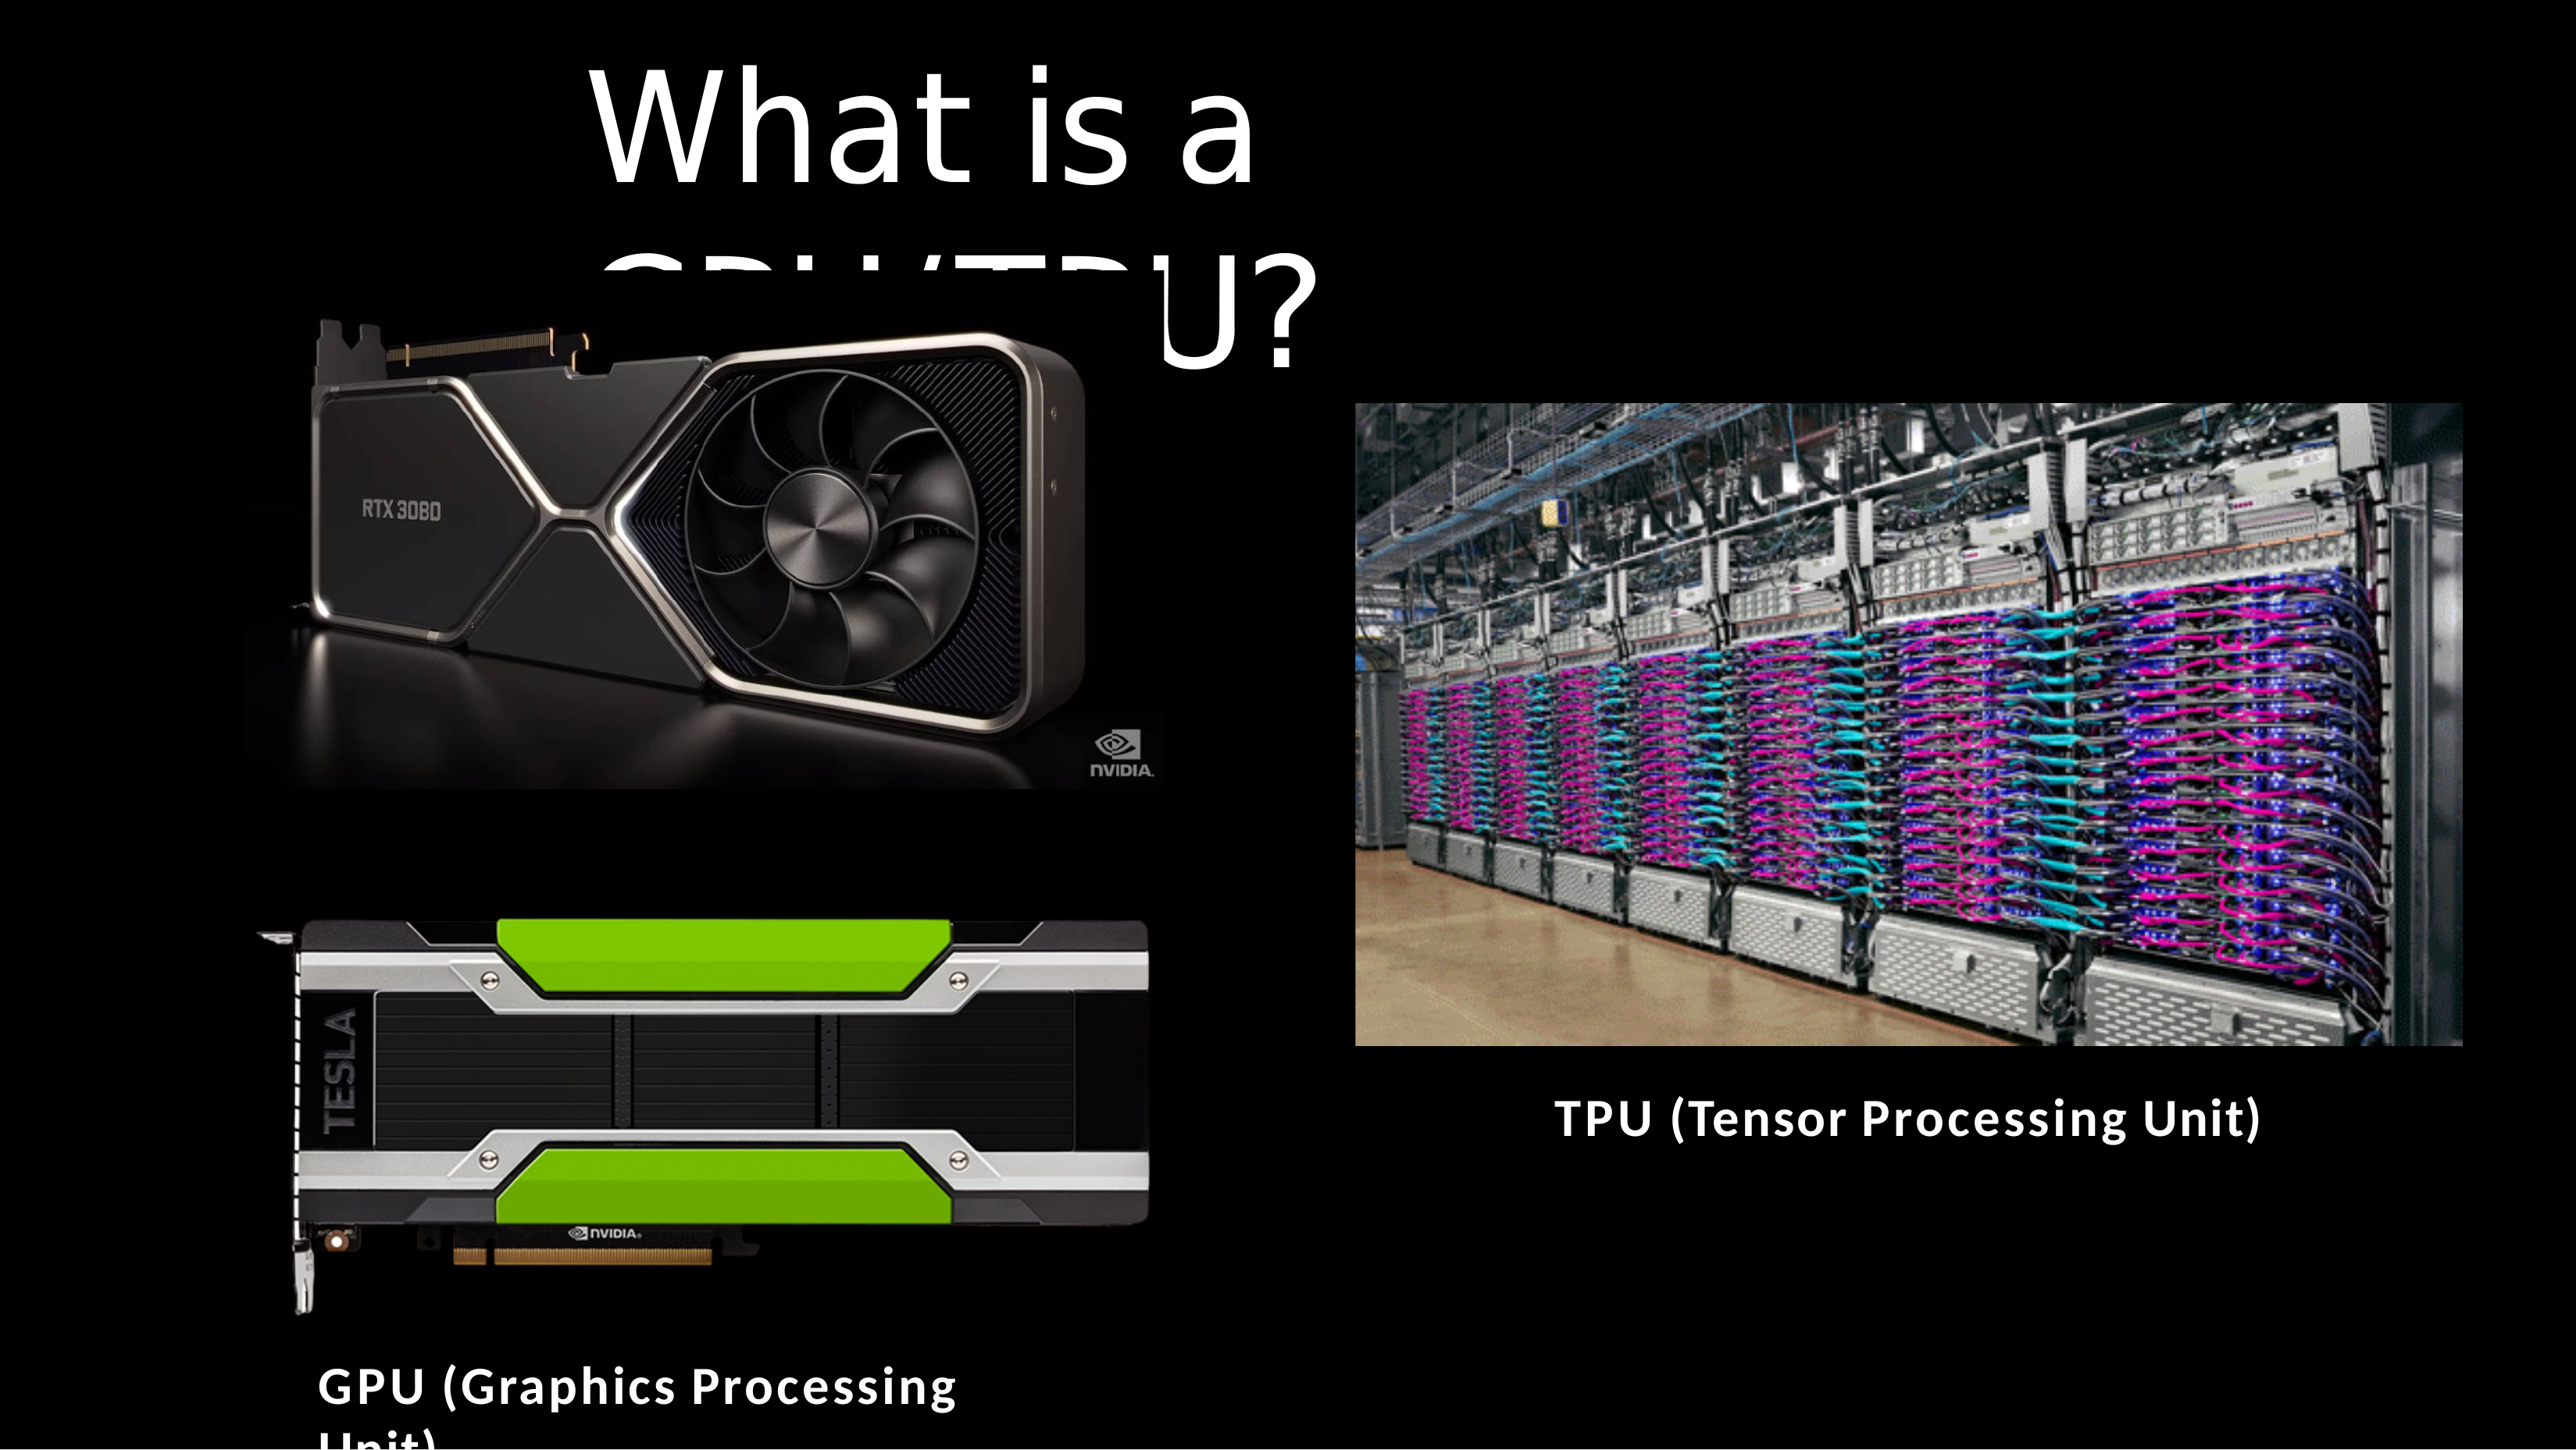

# What is a GPU/TPU?

TPU (Tensor Processing Unit)
GPU (Graphics Processing Unit)